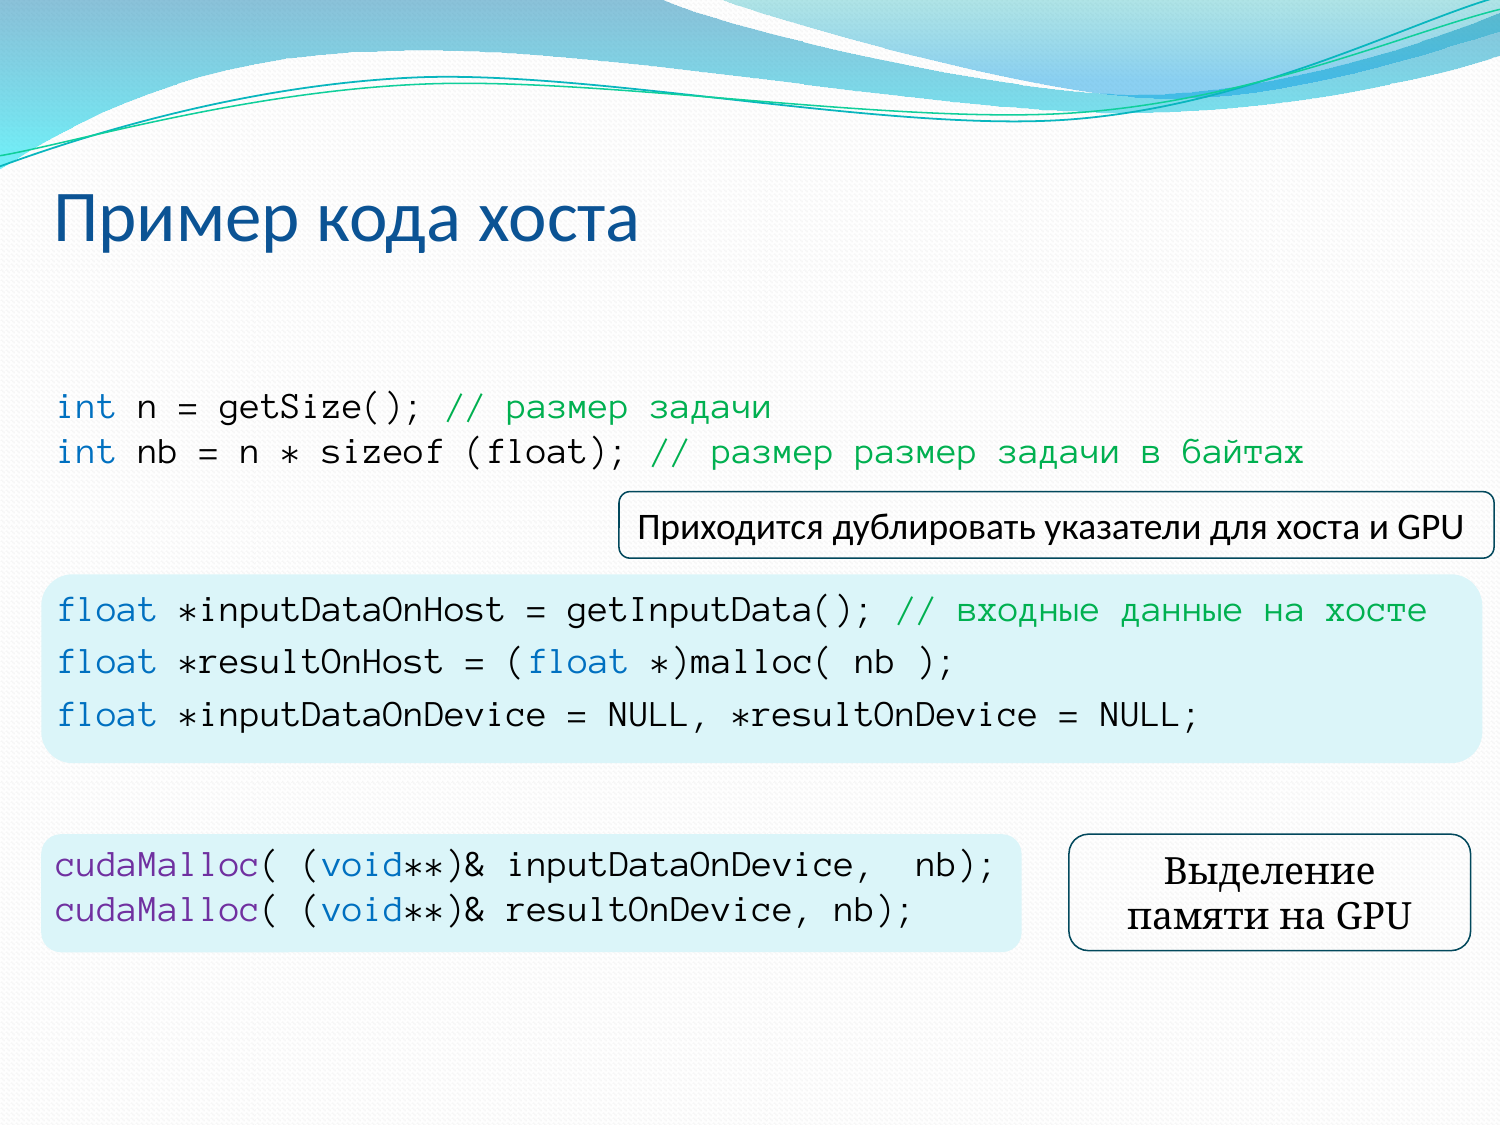

# Пример кода хоста
int n = getSize(); // размер задачи
int nb = n * sizeof (float); // размер размер задачи в байтах

float *inputDataOnHost = getInputData(); // входные данные на хосте
float *resultOnHost = (float *)malloc( nb );
float *inputDataOnDevice = NULL, *resultOnDevice = NULL;

cudaMalloc( (void**)& inputDataOnDevice,  nb);
cudaMalloc( (void**)& resultOnDevice, nb);
Приходится дублировать указатели для хоста и GPU

Выделение памяти на GPU